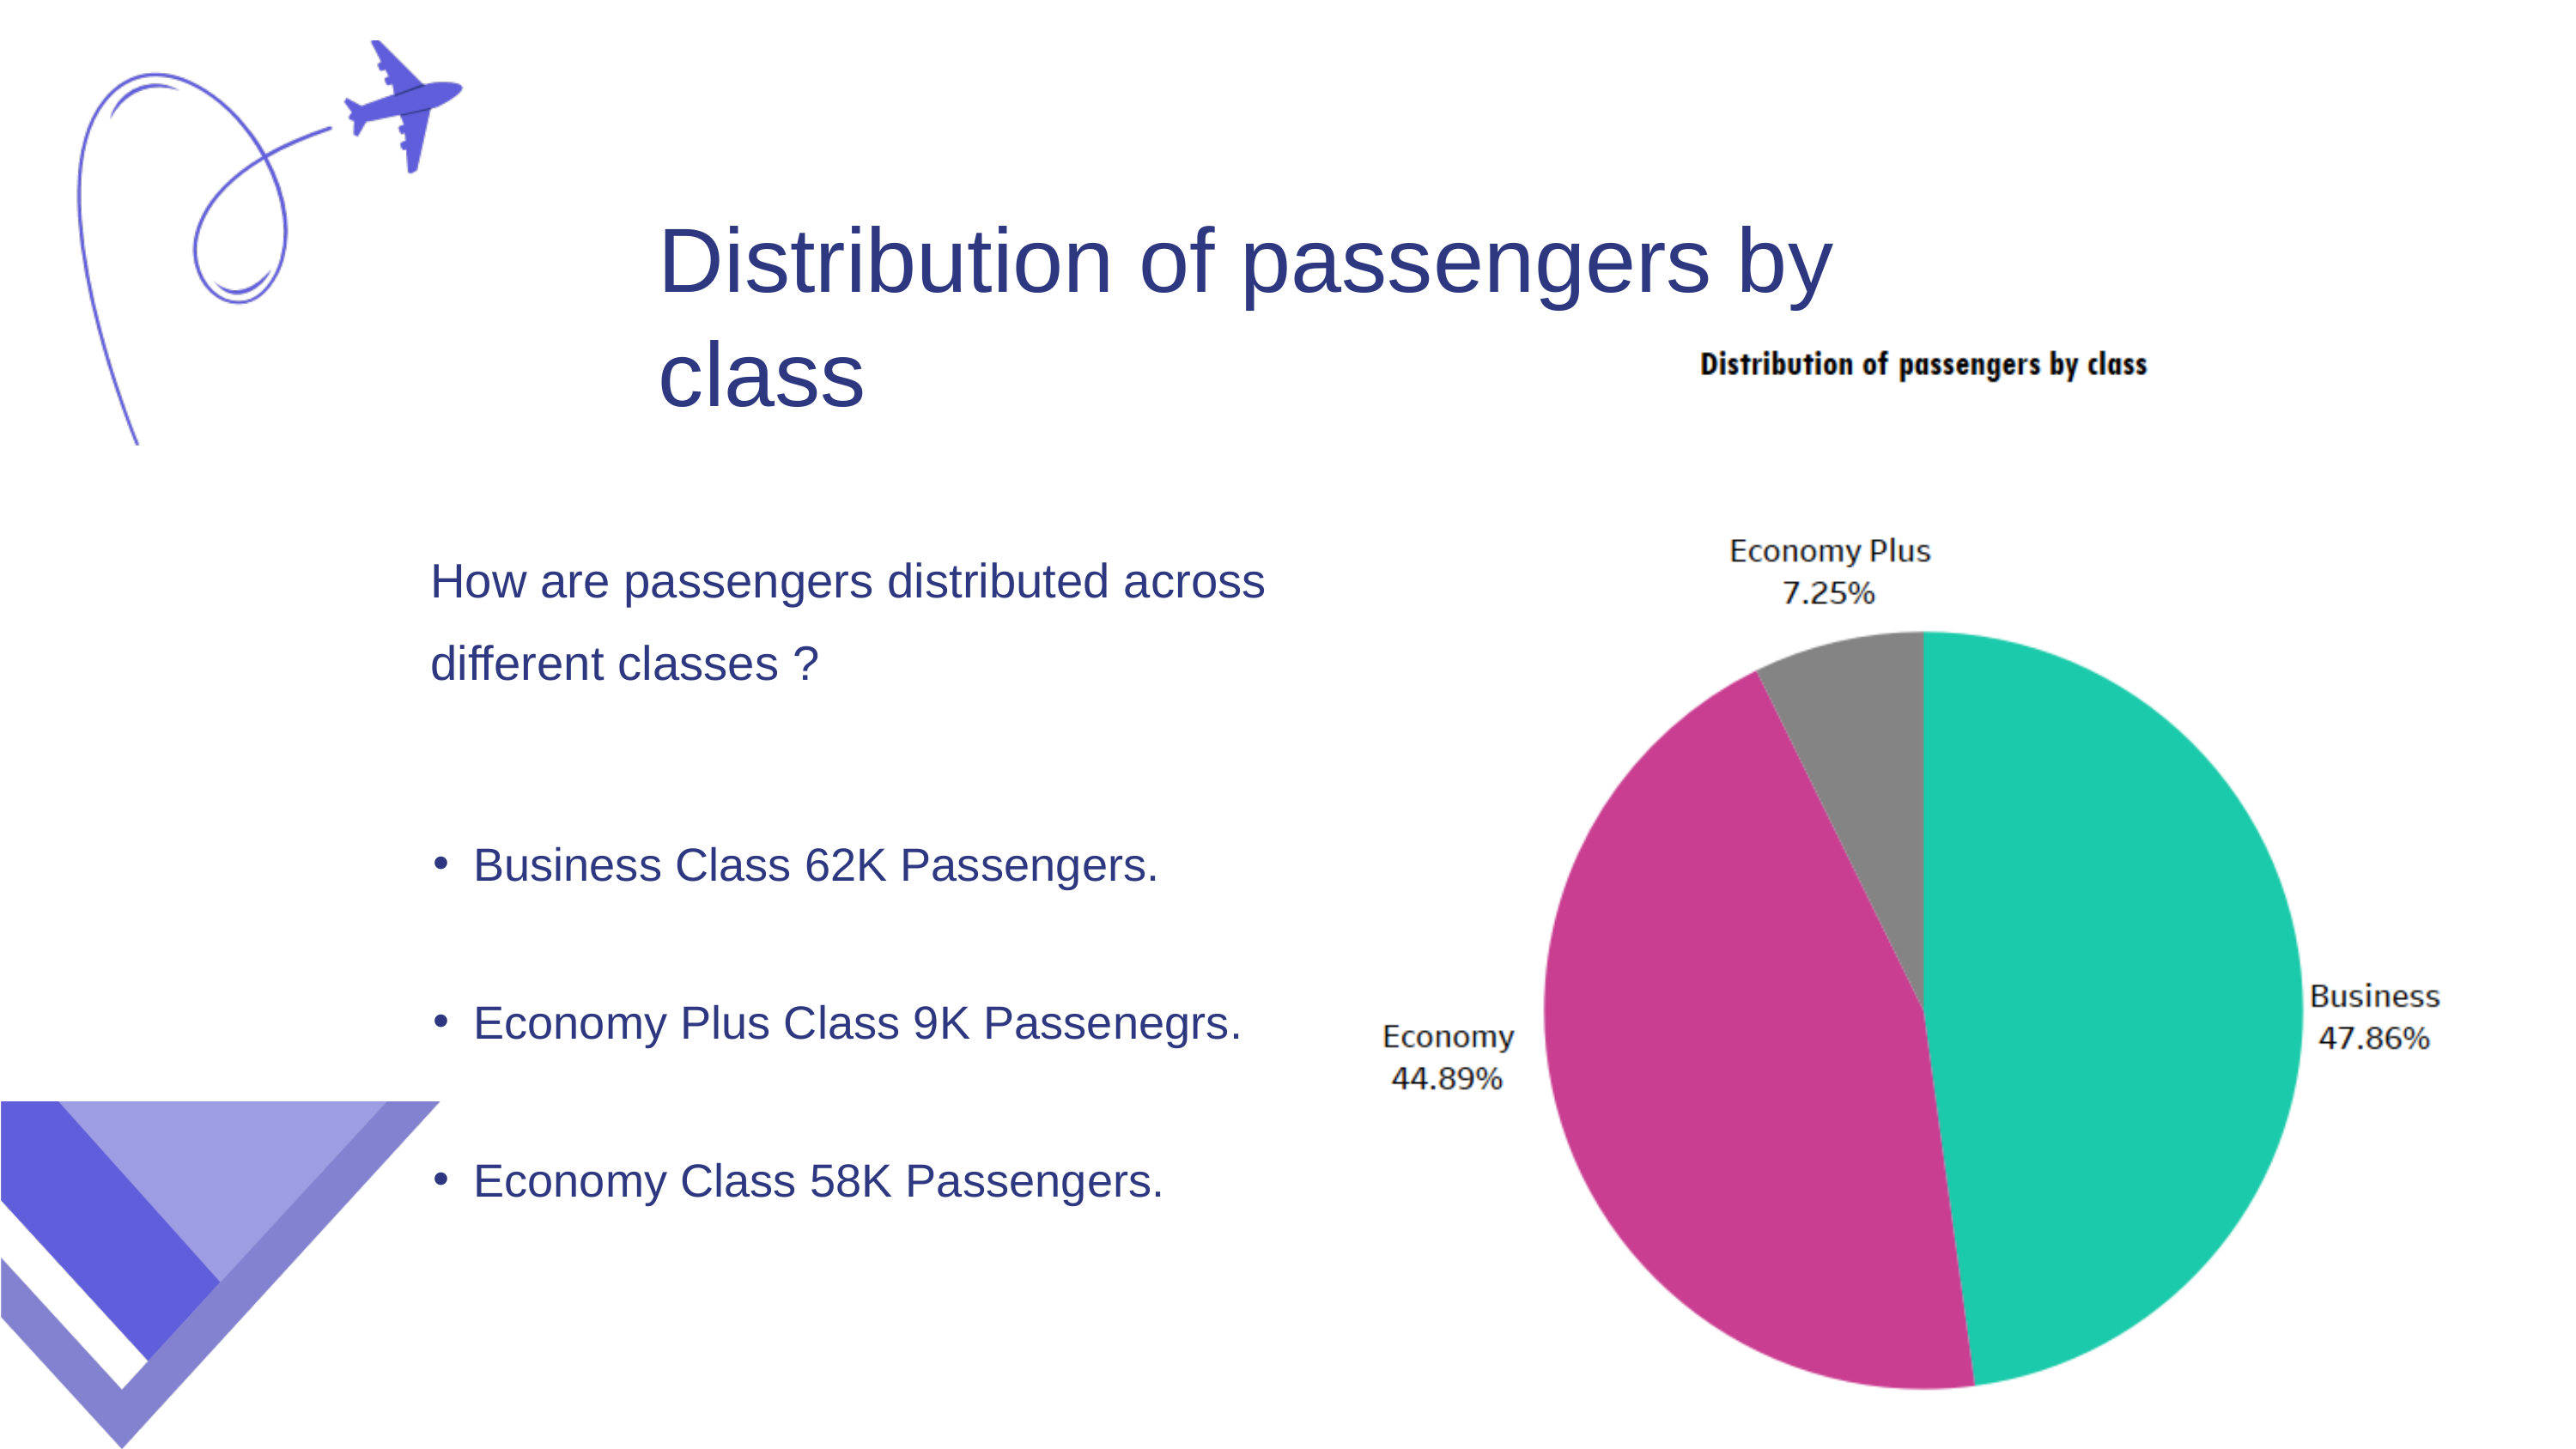

Distribution of passengers by class

How are passengers distributed across different classes ?

Business Class 62K Passengers.

Economy Plus Class 9K Passenegrs.

Economy Class 58K Passengers.